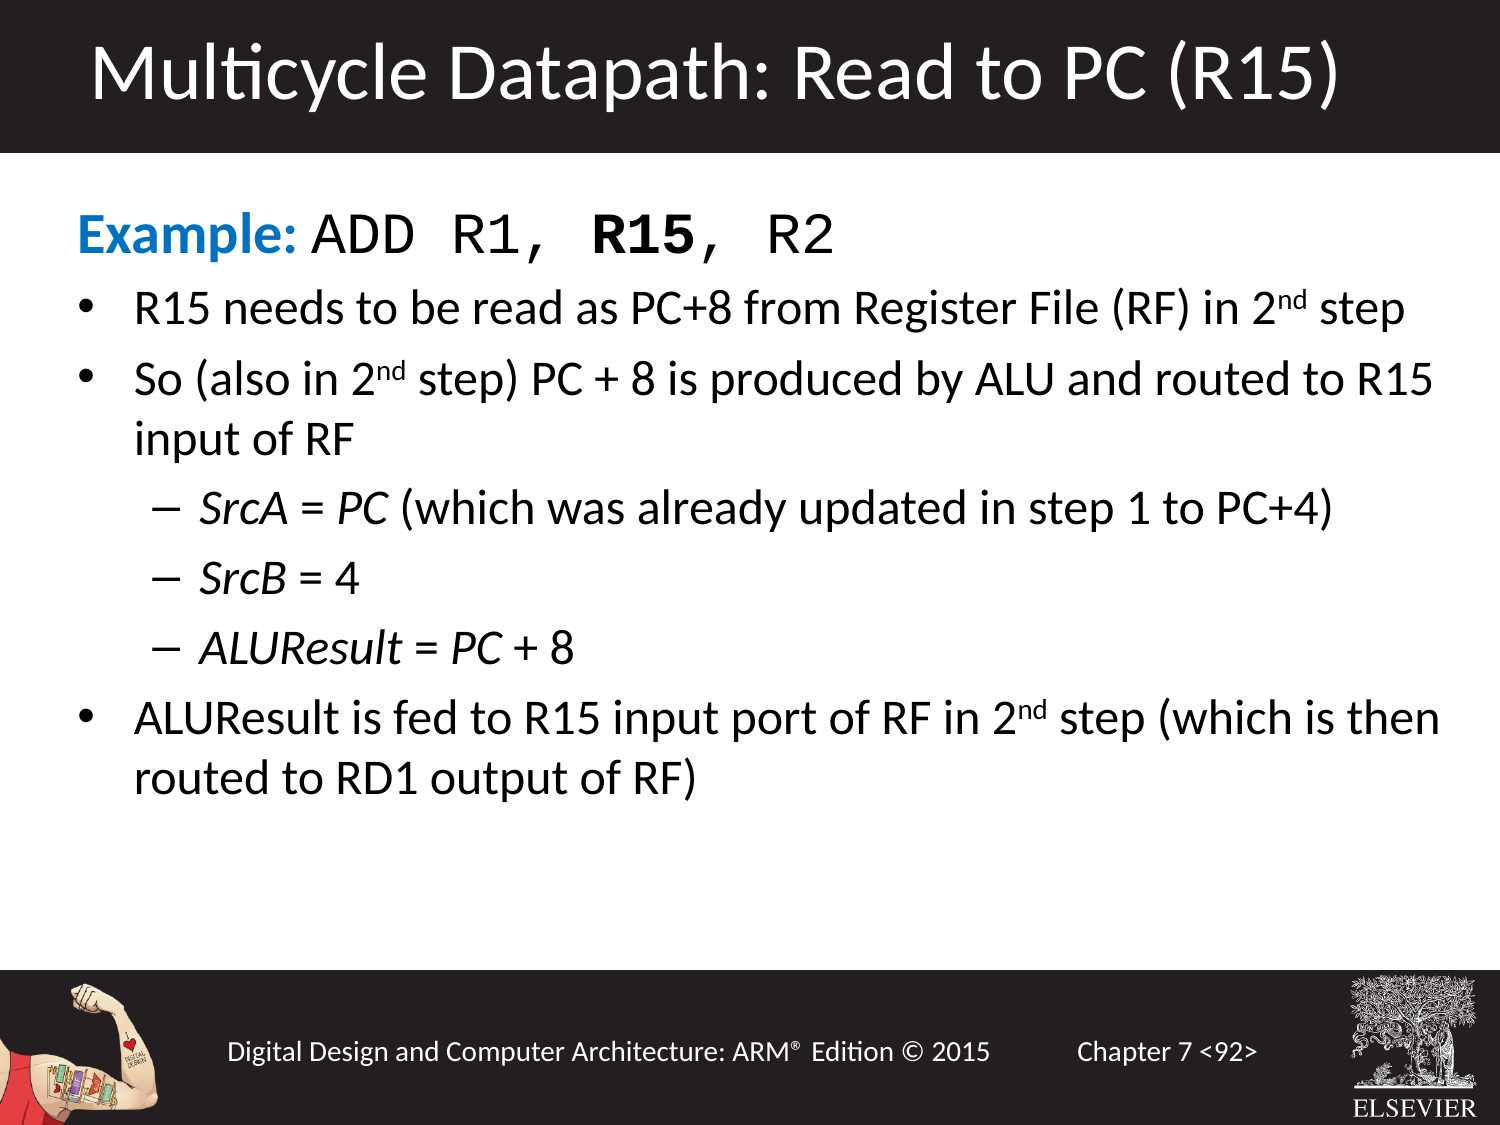

Multicycle Datapath: Read to PC (R15)

Example: ADD R1, R15, R2
R15 needs to be read as PC+8 from Register File (RF) in 2nd step
So (also in 2nd step) PC + 8 is produced by ALU and routed to R15 input of RF
SrcA = PC (which was already updated in step 1 to PC+4)
SrcB = 4
ALUResult = PC + 8
ALUResult is fed to R15 input port of RF in 2nd step (which is then routed to RD1 output of RF)